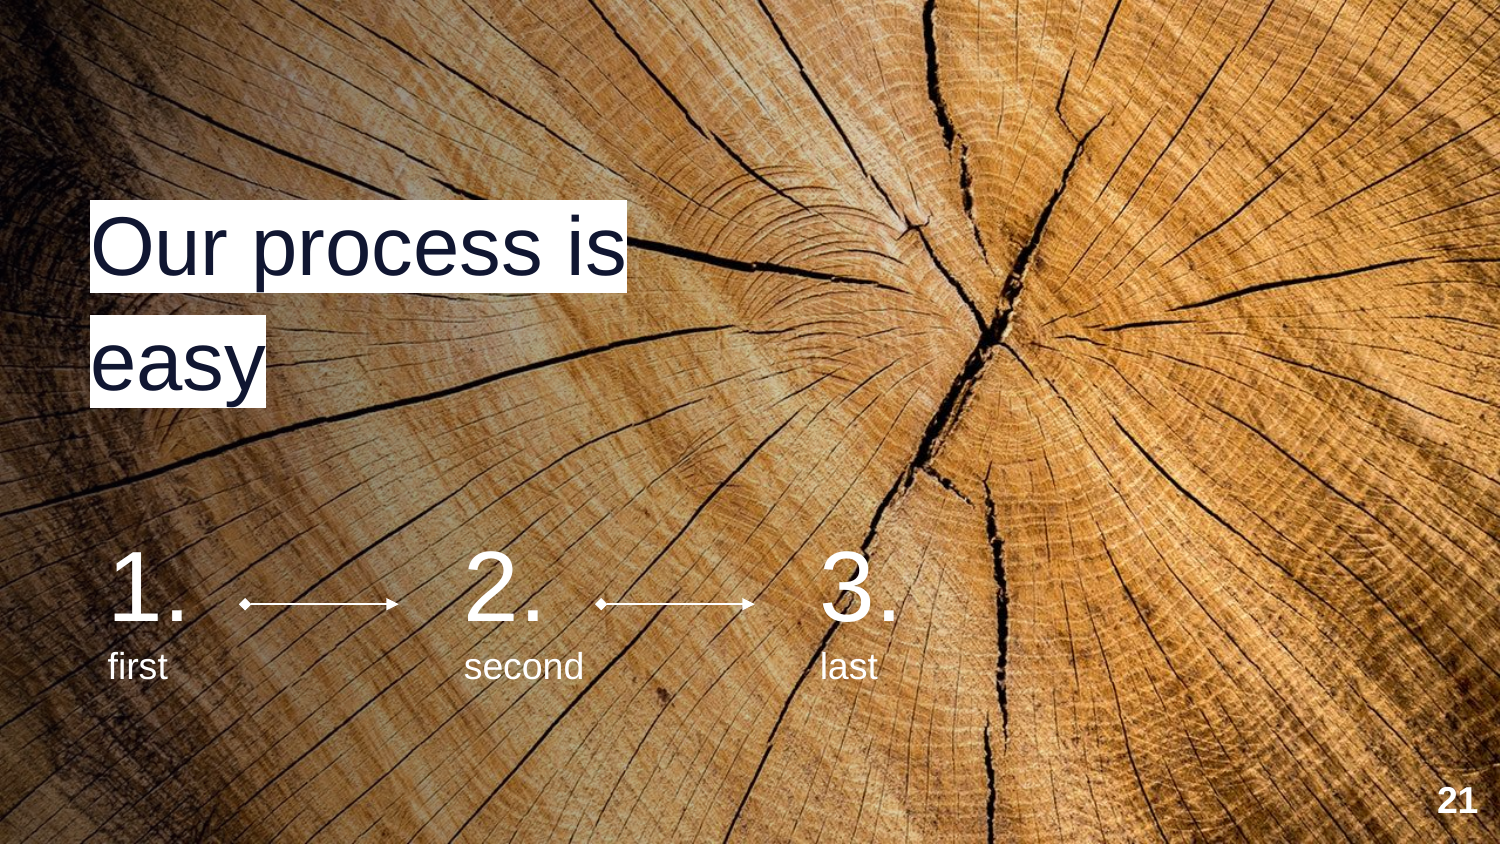

# Our process is easy
1.
first
2.
second
3.
last
21